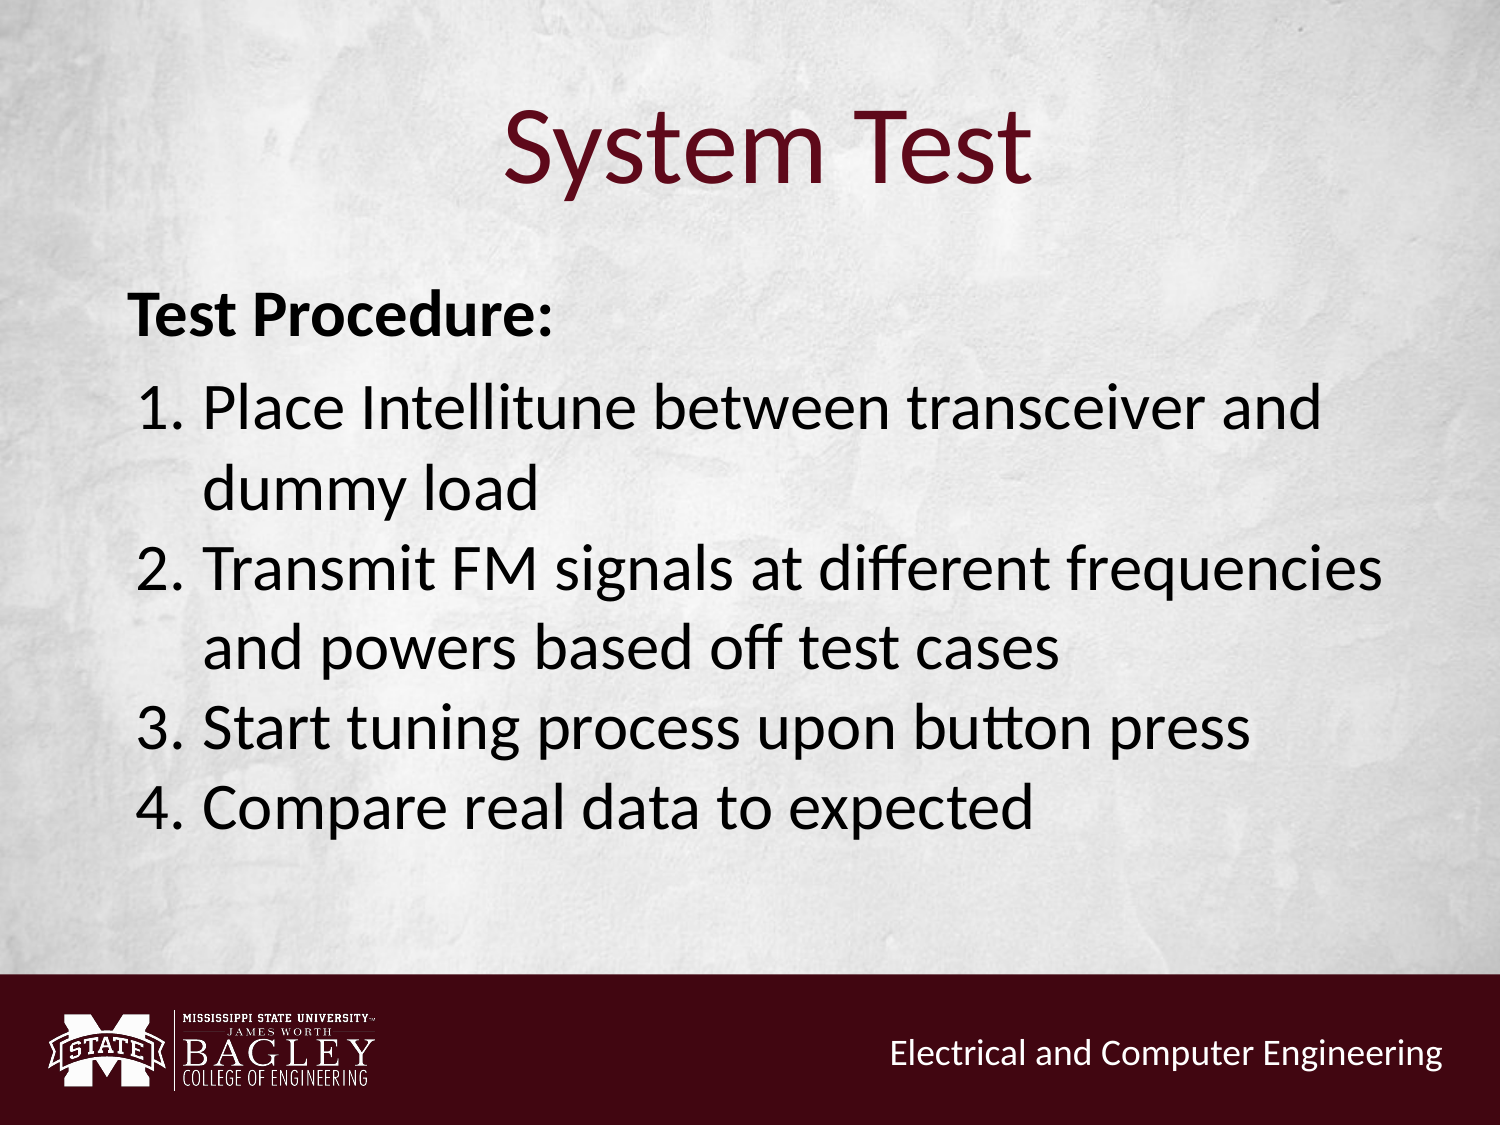

# System Test
Test Procedure:
Place Intellitune between transceiver and dummy load
Transmit FM signals at different frequencies and powers based off test cases
Start tuning process upon button press
Compare real data to expected